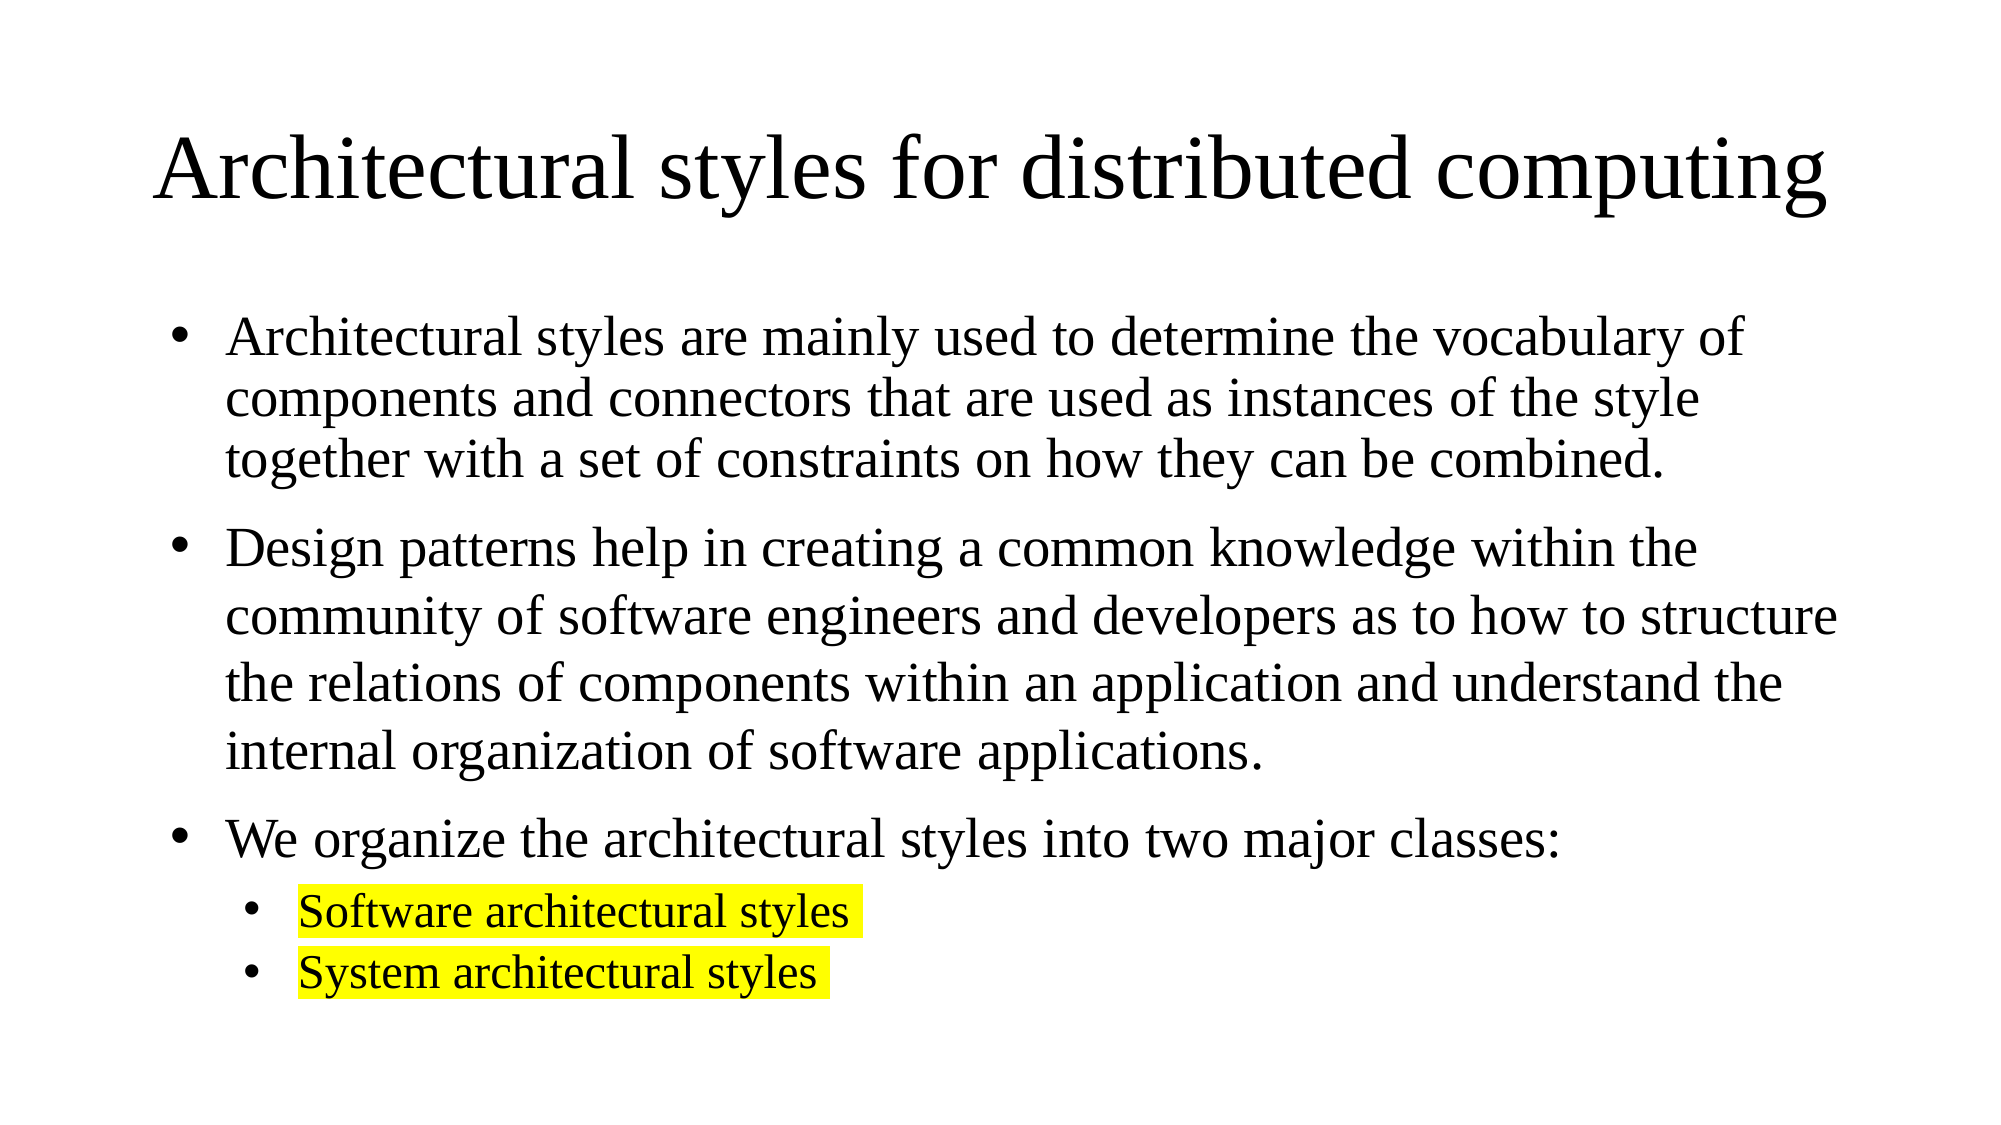

# Architectural styles for distributed computing
Architectural styles are mainly used to determine the vocabulary of components and connectors that are used as instances of the style together with a set of constraints on how they can be combined.
Design patterns help in creating a common knowledge within the community of software engineers and developers as to how to structure the relations of components within an application and understand the internal organization of software applications.
We organize the architectural styles into two major classes:
Software architectural styles
System architectural styles